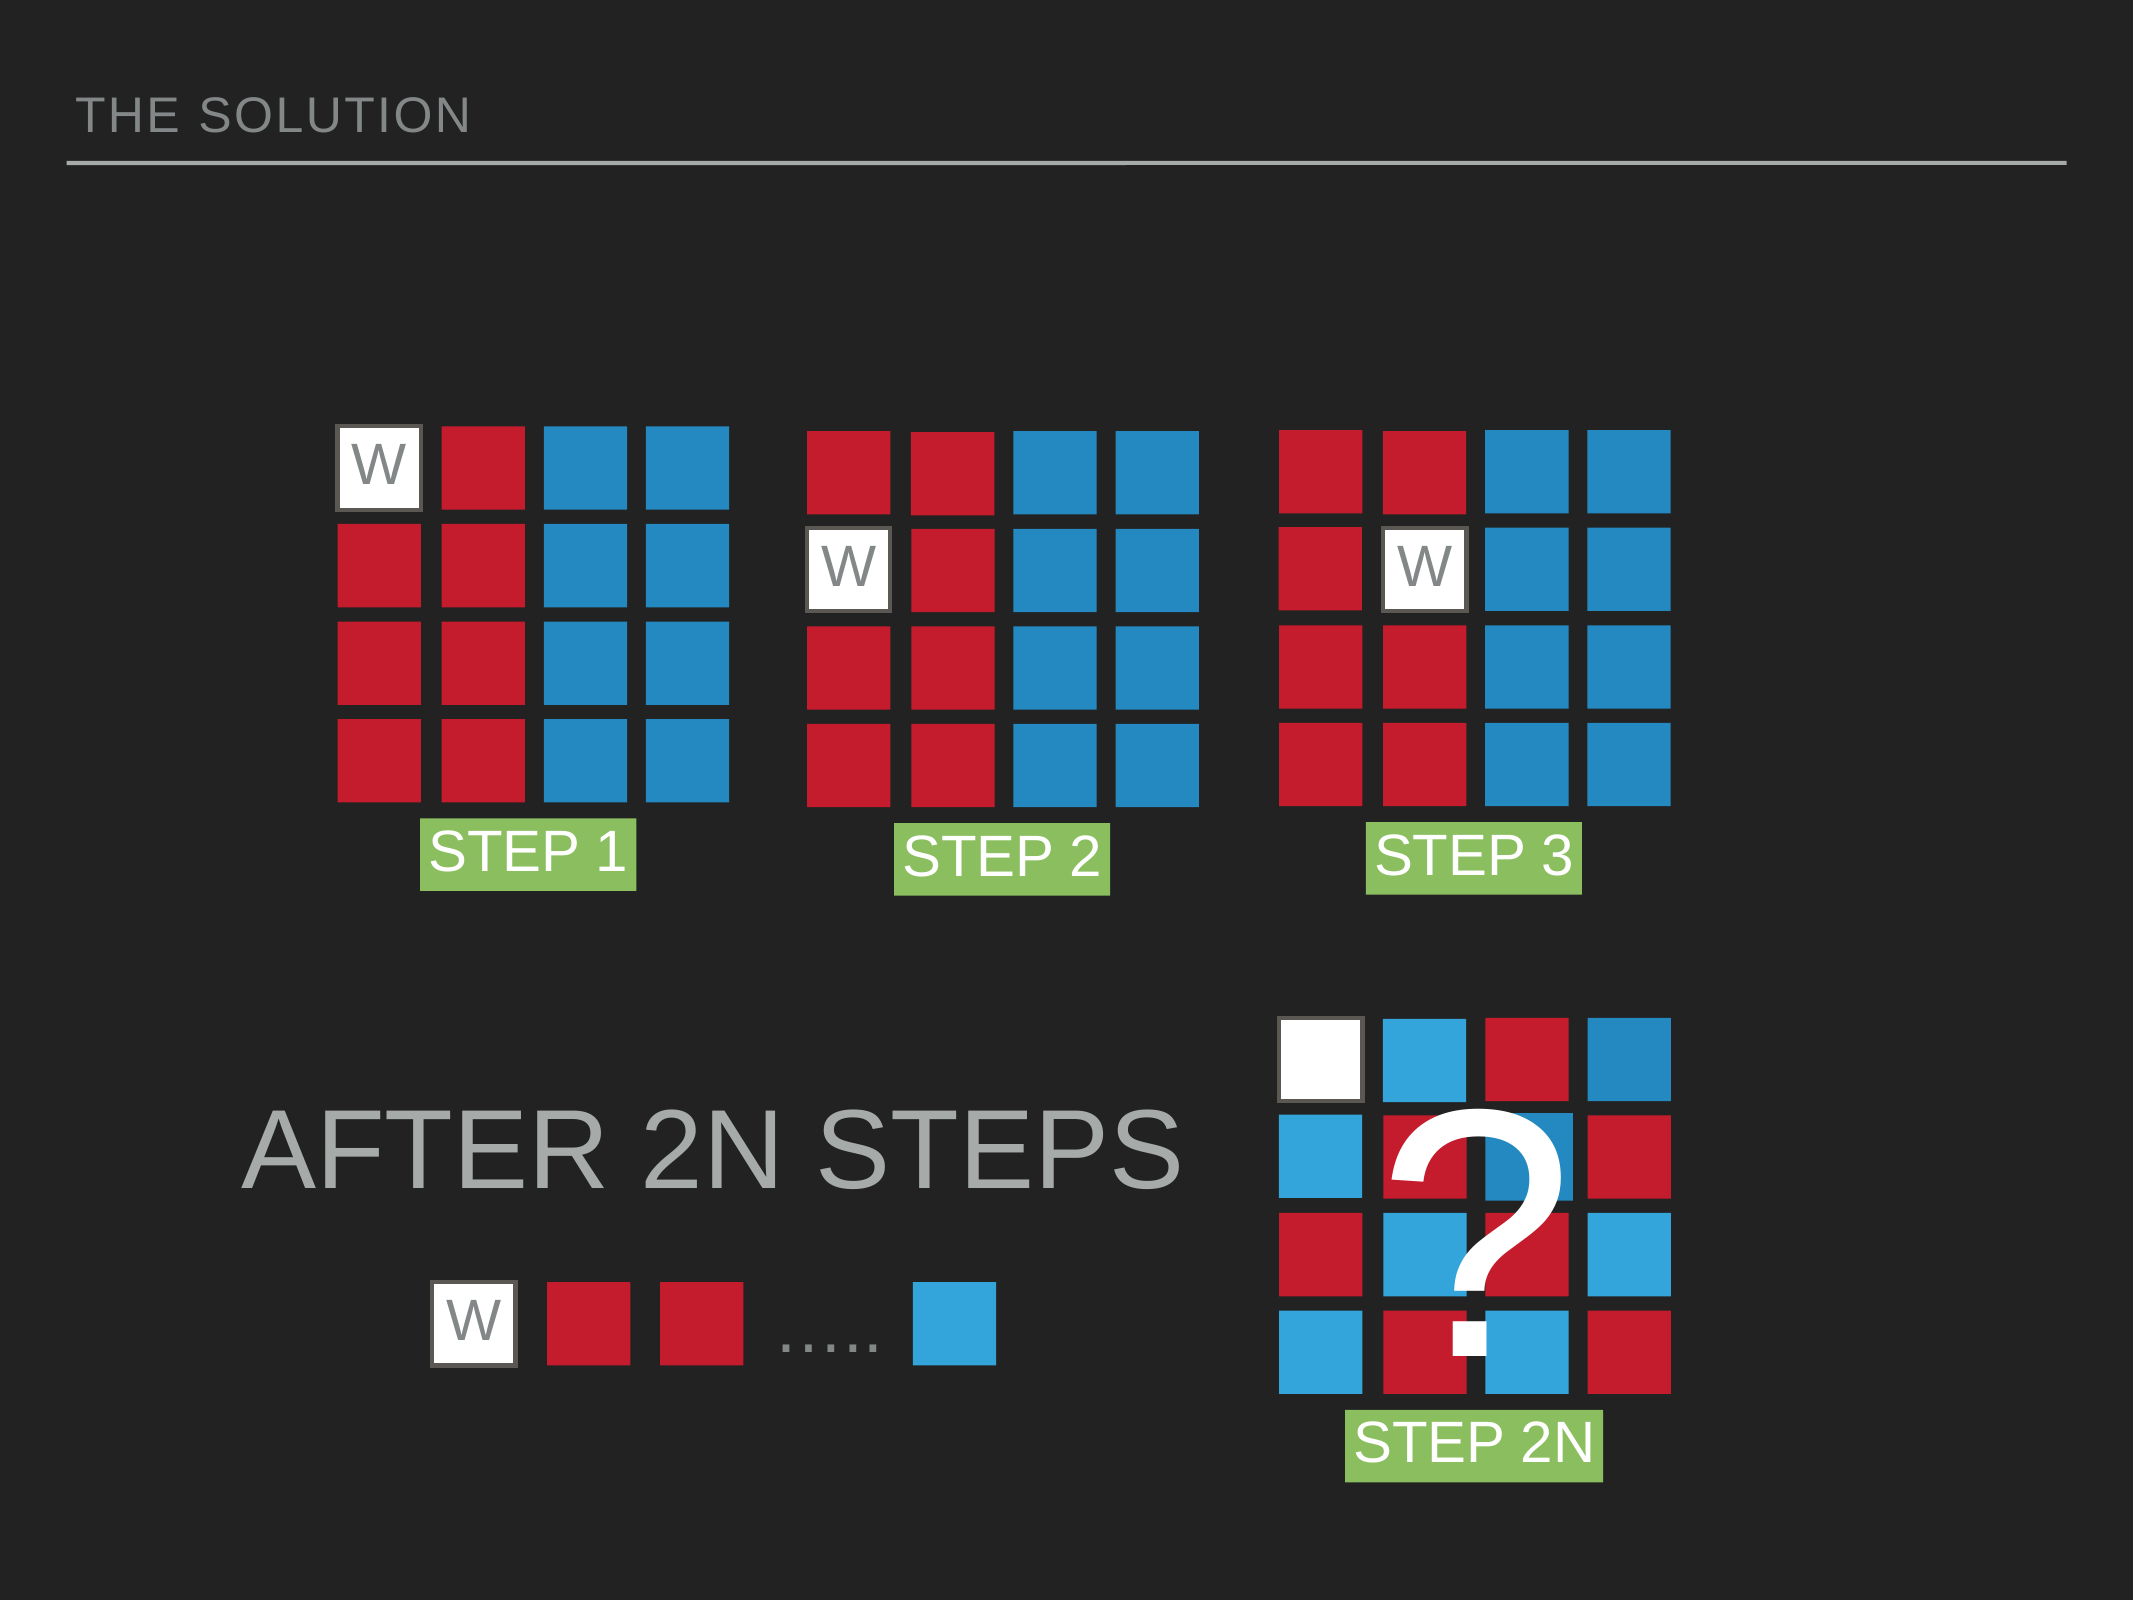

the solution
W

W

W

Step 1
Step 3
Step 2

?
After 2N steps

…..
W

Step 2N